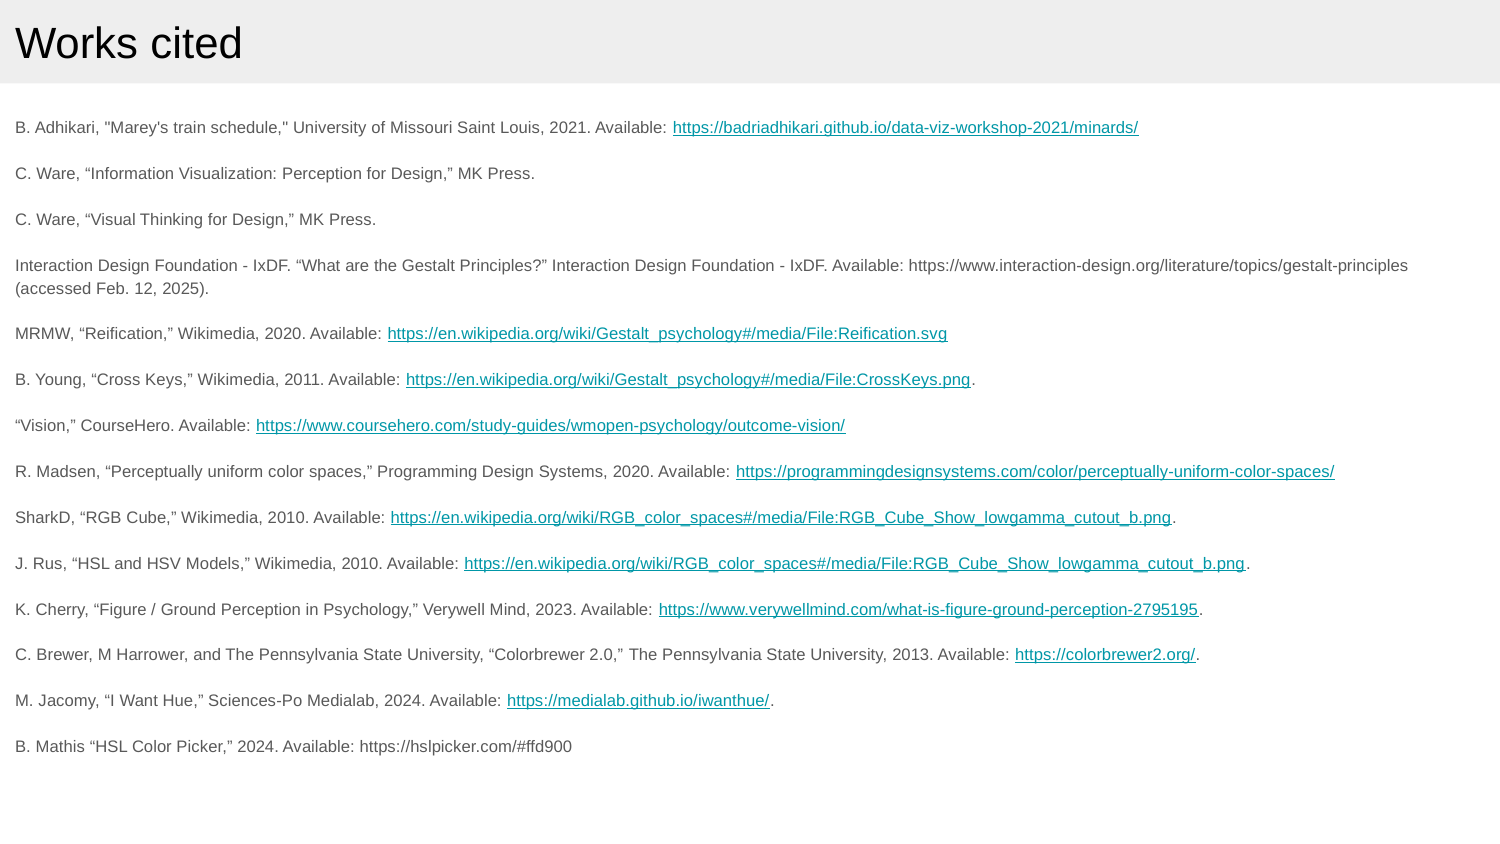

Works cited

B. Adhikari, "Marey's train schedule," University of Missouri Saint Louis, 2021. Available: https://badriadhikari.github.io/data-viz-workshop-2021/minards/

C. Ware, “Information Visualization: Perception for Design,” MK Press.

C. Ware, “Visual Thinking for Design,” MK Press.

Interaction Design Foundation - IxDF. “What are the Gestalt Principles?” Interaction Design Foundation - IxDF. Available: https://www.interaction-design.org/literature/topics/gestalt-principles (accessed Feb. 12, 2025).

MRMW, “Reification,” Wikimedia, 2020. Available: https://en.wikipedia.org/wiki/Gestalt_psychology#/media/File:Reification.svg

B. Young, “Cross Keys,” Wikimedia, 2011. Available: https://en.wikipedia.org/wiki/Gestalt_psychology#/media/File:CrossKeys.png.

“Vision,” CourseHero. Available: https://www.coursehero.com/study-guides/wmopen-psychology/outcome-vision/

R. Madsen, “Perceptually uniform color spaces,” Programming Design Systems, 2020. Available: https://programmingdesignsystems.com/color/perceptually-uniform-color-spaces/

SharkD, “RGB Cube,” Wikimedia, 2010. Available: https://en.wikipedia.org/wiki/RGB_color_spaces#/media/File:RGB_Cube_Show_lowgamma_cutout_b.png.

J. Rus, “HSL and HSV Models,” Wikimedia, 2010. Available: https://en.wikipedia.org/wiki/RGB_color_spaces#/media/File:RGB_Cube_Show_lowgamma_cutout_b.png.

K. Cherry, “Figure / Ground Perception in Psychology,” Verywell Mind, 2023. Available: https://www.verywellmind.com/what-is-figure-ground-perception-2795195.

C. Brewer, M Harrower, and The Pennsylvania State University, “Colorbrewer 2.0,” The Pennsylvania State University, 2013. Available: https://colorbrewer2.org/.

M. Jacomy, “I Want Hue,” Sciences-Po Medialab, 2024. Available: https://medialab.github.io/iwanthue/.

B. Mathis “HSL Color Picker,” 2024. Available: https://hslpicker.com/#ffd900